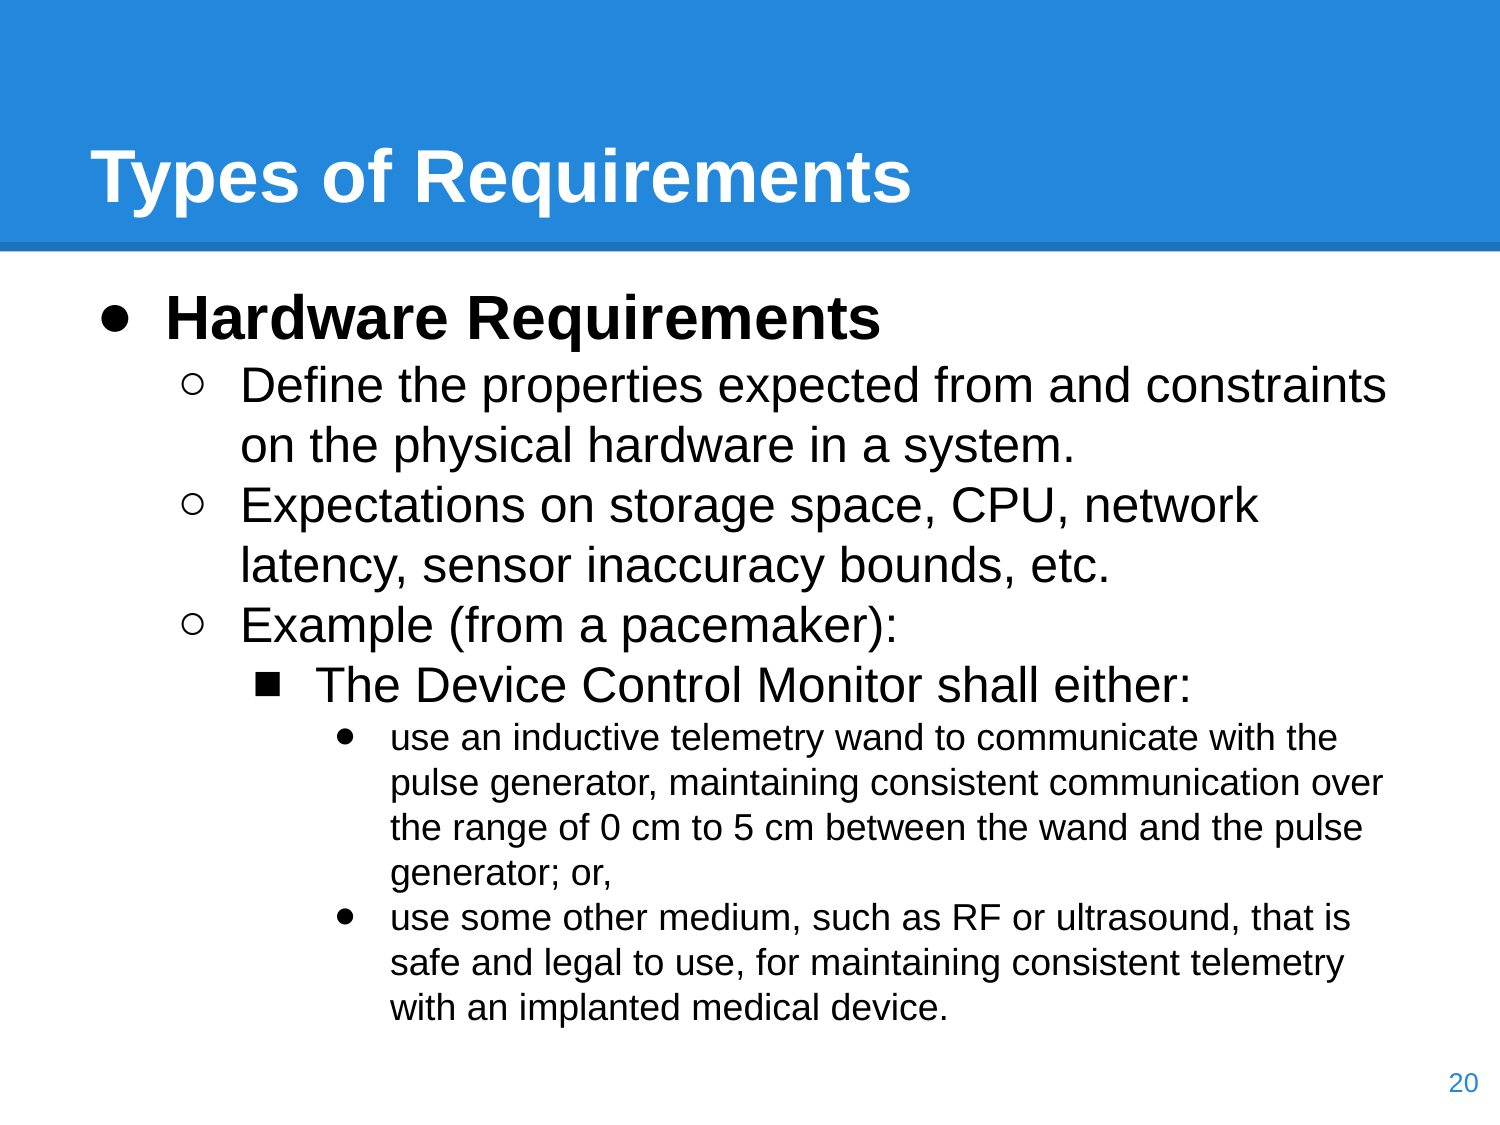

# Types of Requirements
Hardware Requirements
Define the properties expected from and constraints on the physical hardware in a system.
Expectations on storage space, CPU, network latency, sensor inaccuracy bounds, etc.
Example (from a pacemaker):
The Device Control Monitor shall either:
use an inductive telemetry wand to communicate with the pulse generator, maintaining consistent communication over the range of 0 cm to 5 cm between the wand and the pulse generator; or,
use some other medium, such as RF or ultrasound, that is safe and legal to use, for maintaining consistent telemetry with an implanted medical device.
20